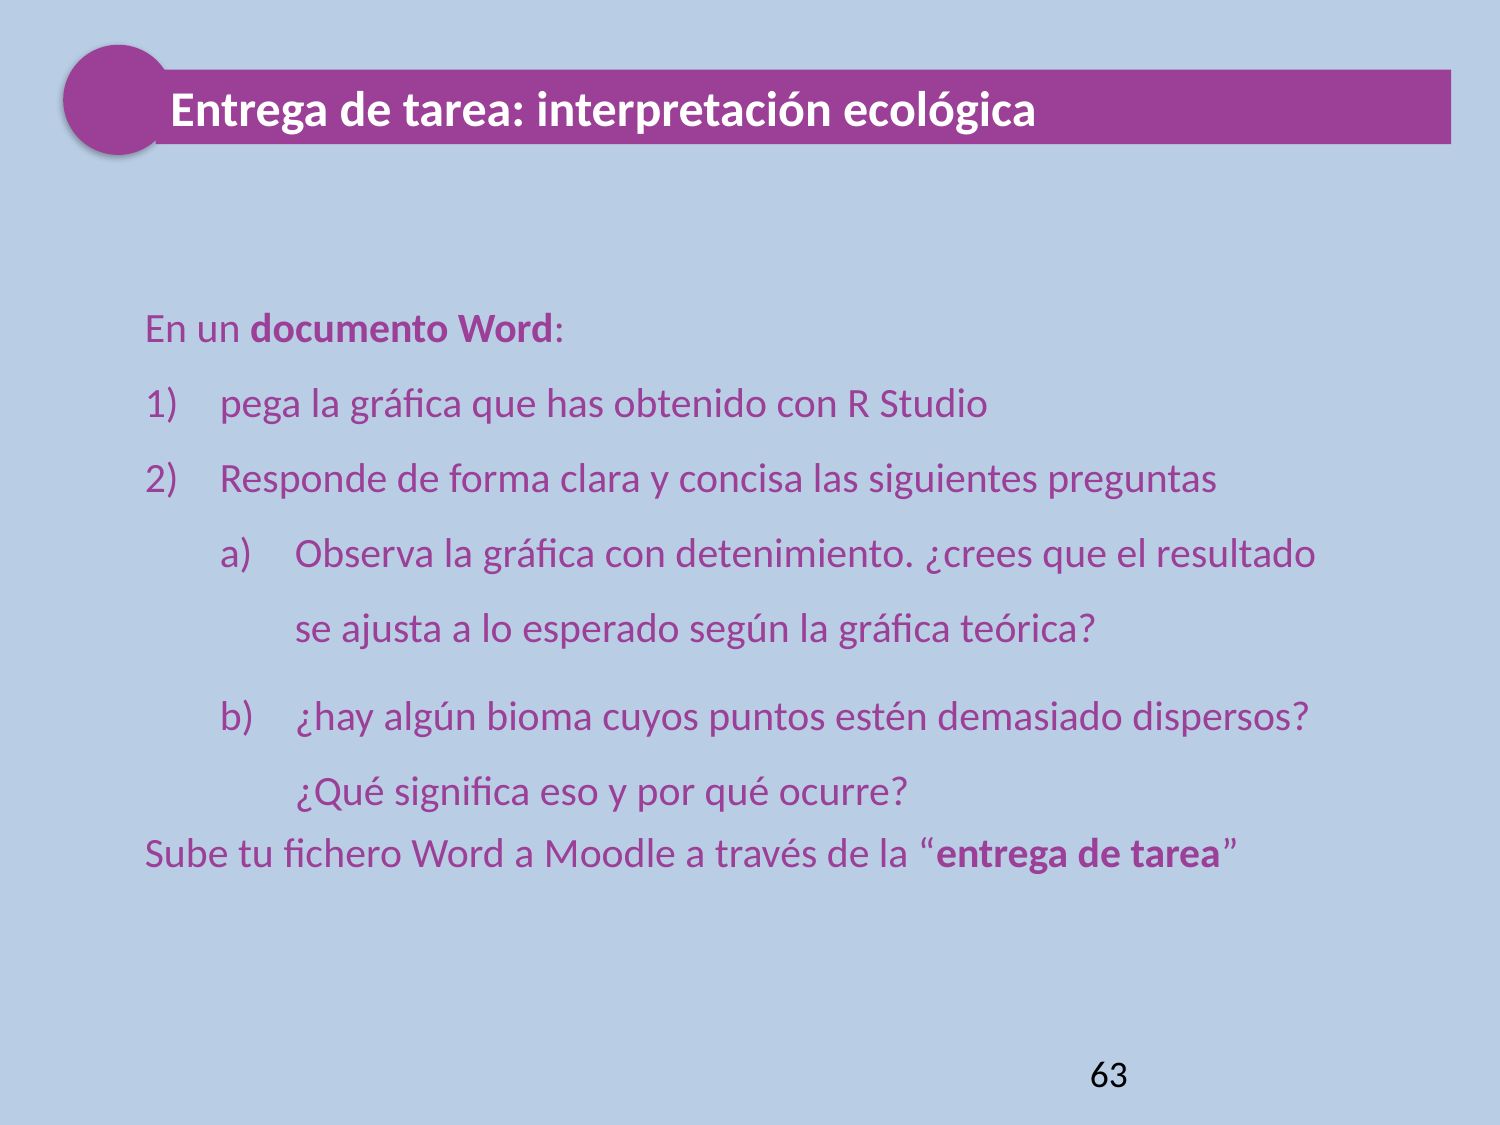

Entrega de tarea: interpretación ecológica
En un documento Word:
pega la gráfica que has obtenido con R Studio
Responde de forma clara y concisa las siguientes preguntas
Observa la gráfica con detenimiento. ¿crees que el resultado se ajusta a lo esperado según la gráfica teórica?
¿hay algún bioma cuyos puntos estén demasiado dispersos? ¿Qué significa eso y por qué ocurre?
Sube tu fichero Word a Moodle a través de la “entrega de tarea”

63